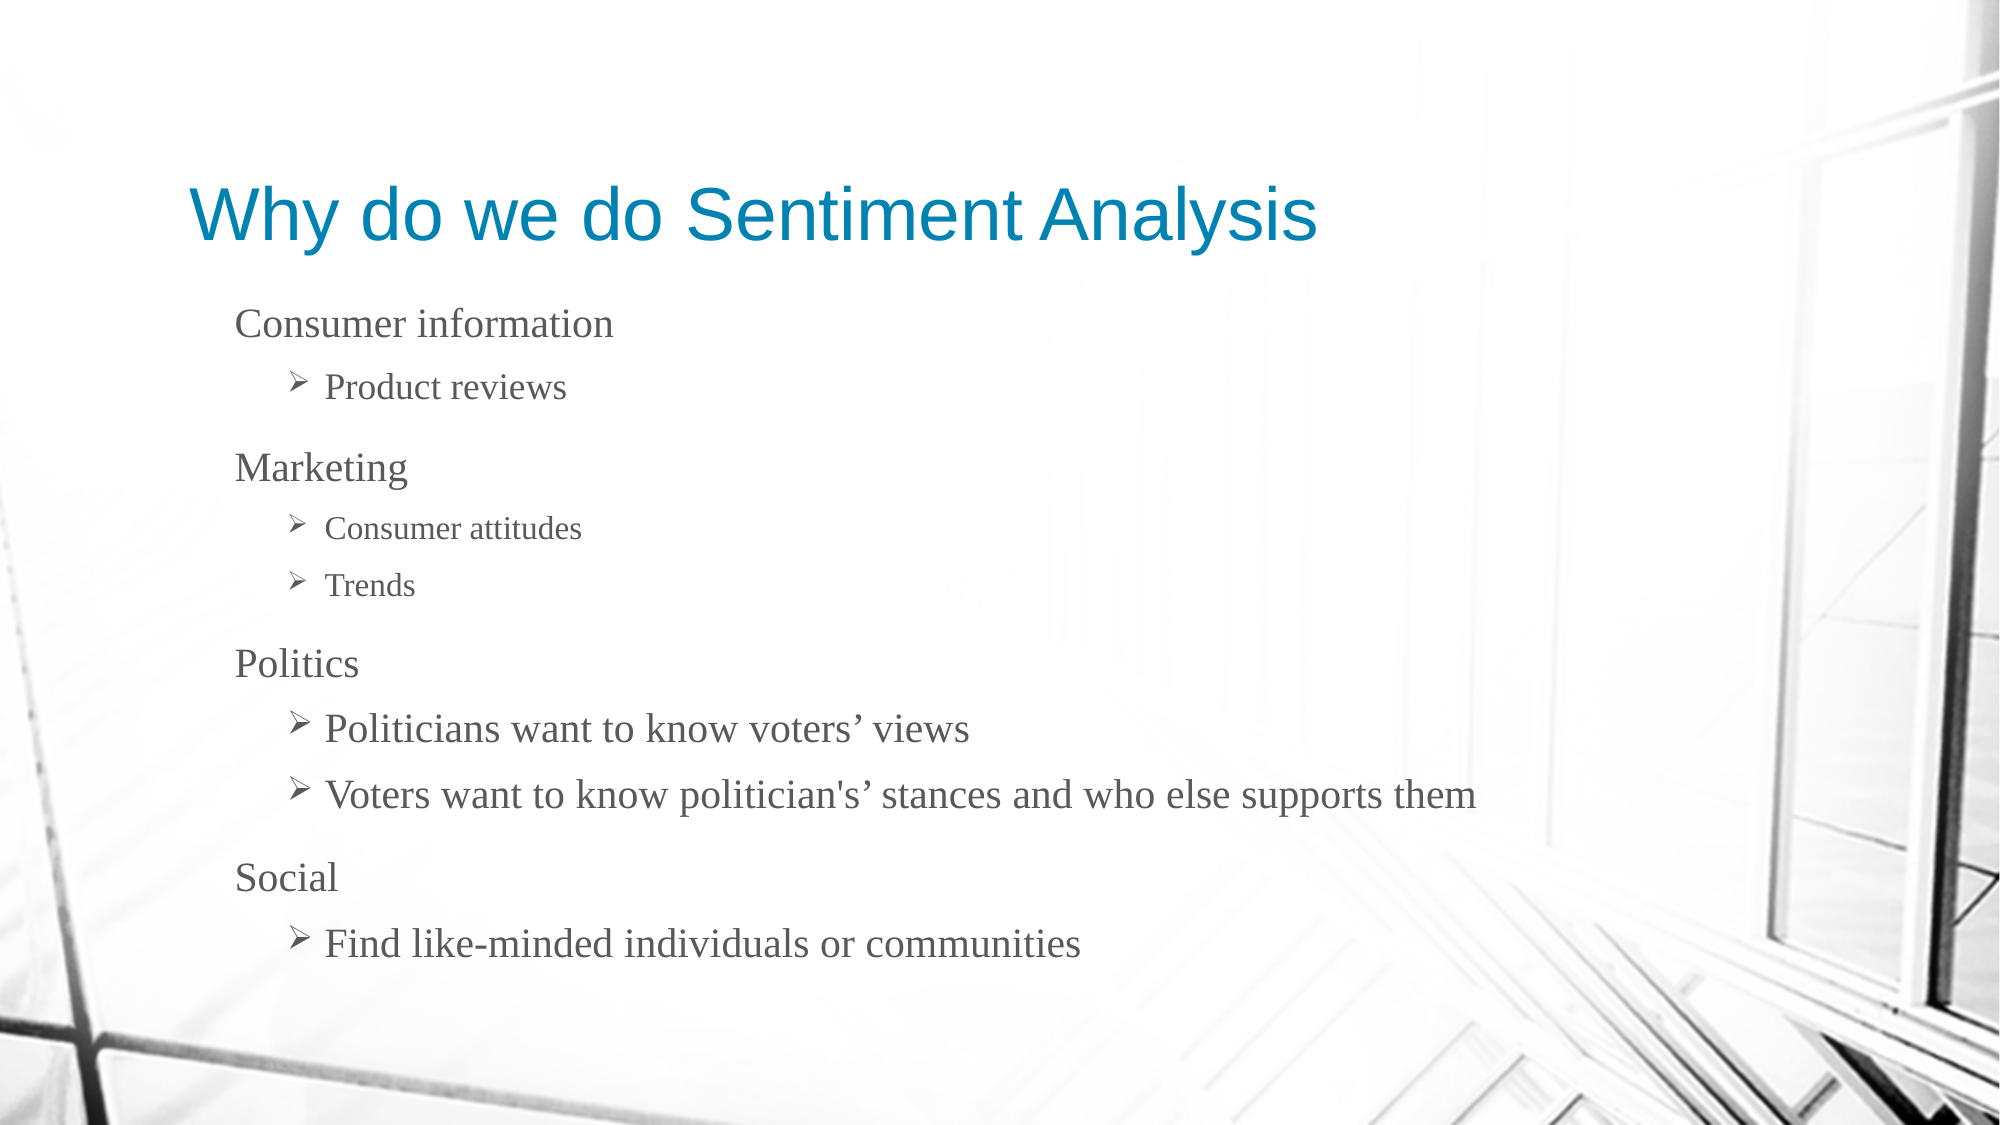

# Why do we do Sentiment Analysis
Consumer information
Product reviews
Marketing
Consumer attitudes
Trends
Politics
Politicians want to know voters’ views
Voters want to know politician's’ stances and who else supports them
Social
Find like-minded individuals or communities